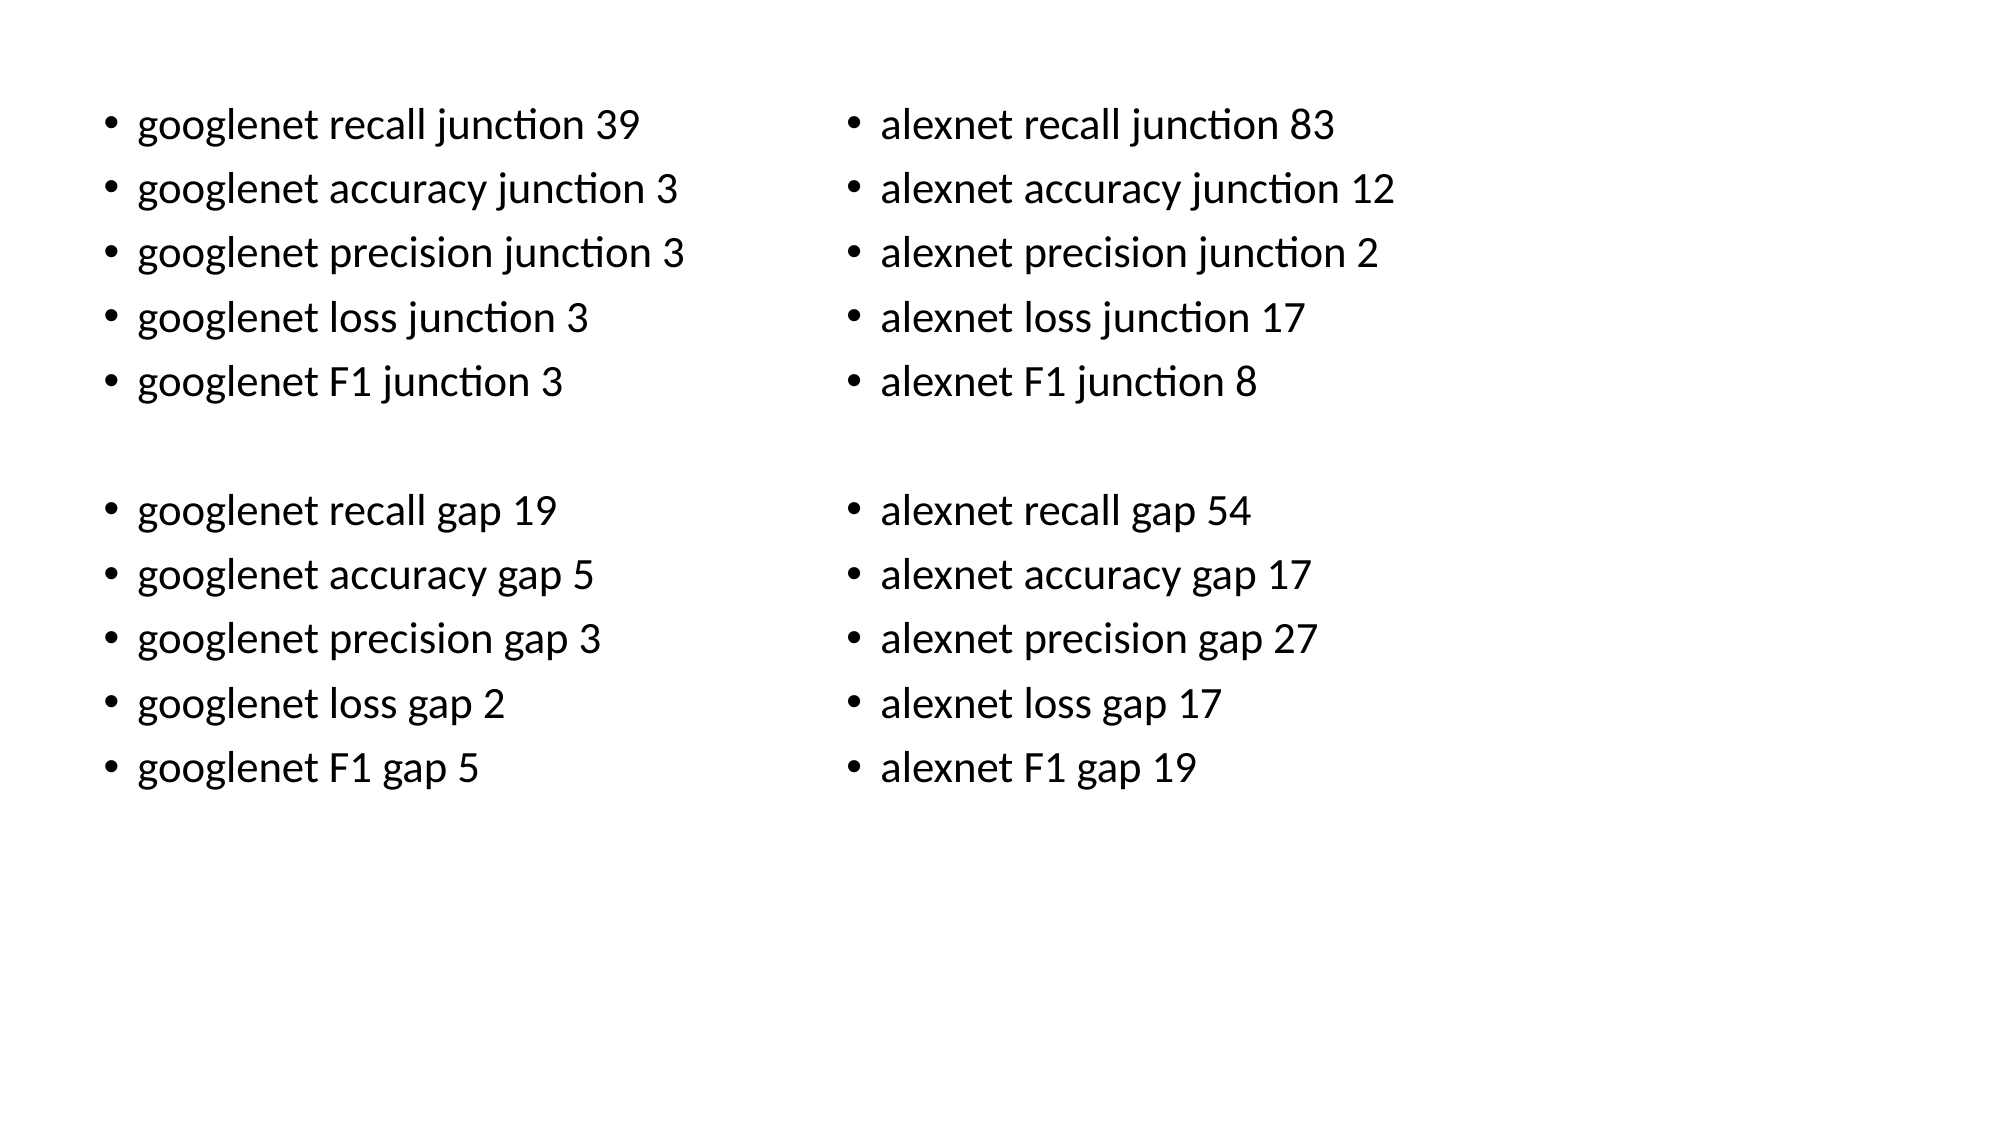

googlenet recall junction 39
googlenet accuracy junction 3
googlenet precision junction 3
googlenet loss junction 3
googlenet F1 junction 3

googlenet recall gap 19
googlenet accuracy gap 5
googlenet precision gap 3
googlenet loss gap 2
googlenet F1 gap 5
alexnet recall junction 83
alexnet accuracy junction 12
alexnet precision junction 2
alexnet loss junction 17
alexnet F1 junction 8

alexnet recall gap 54
alexnet accuracy gap 17
alexnet precision gap 27
alexnet loss gap 17
alexnet F1 gap 19